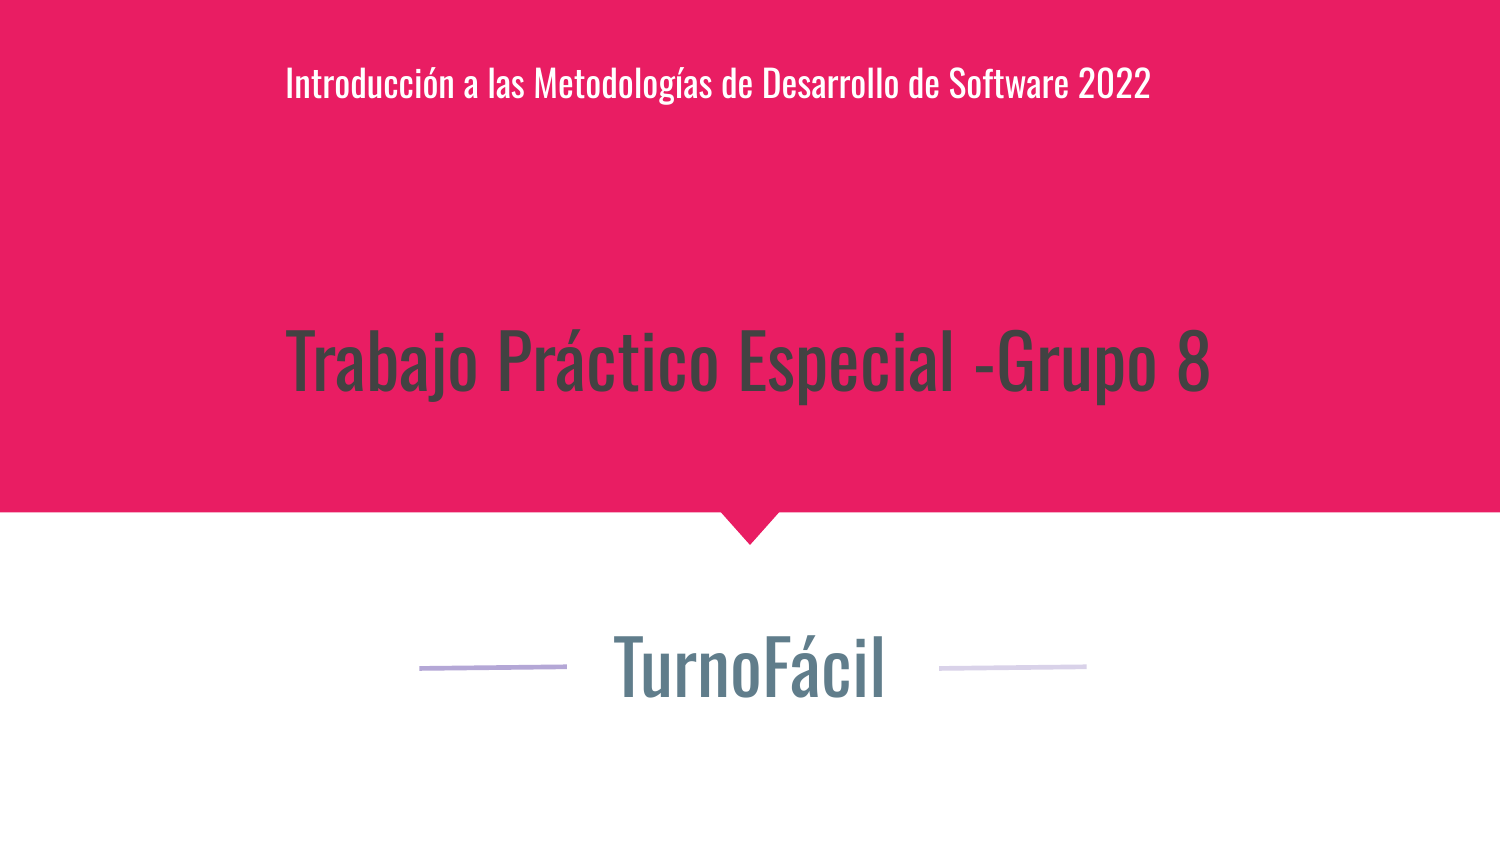

Introducción a las Metodologías de Desarrollo de Software 2022
# Trabajo Práctico Especial -Grupo 8
TurnoFácil